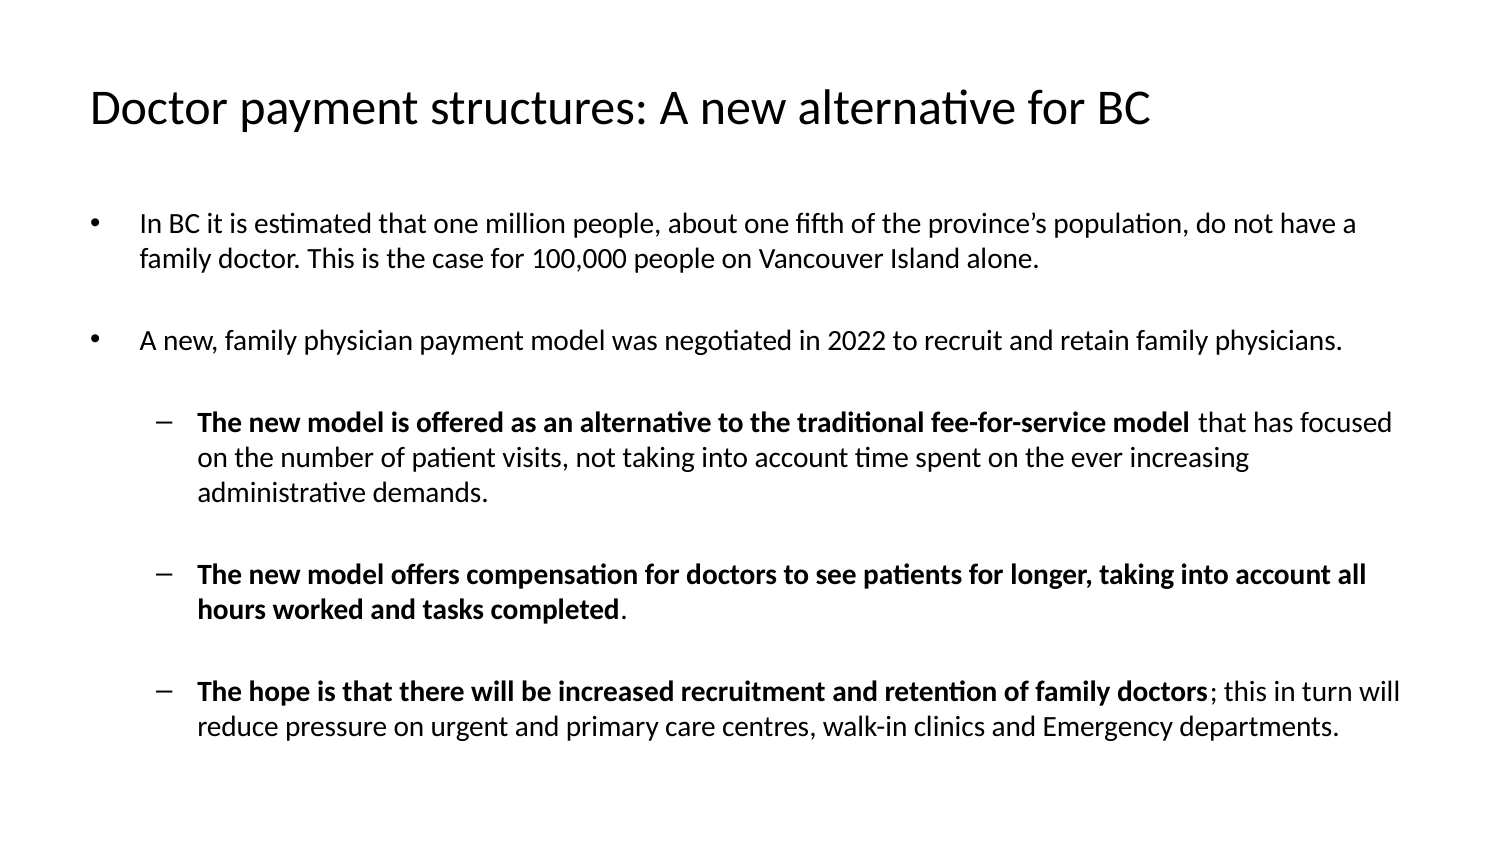

# Doctor payment structures: A new alternative for BC
In BC it is estimated that one million people, about one fifth of the province’s population, do not have a family doctor. This is the case for 100,000 people on Vancouver Island alone.

A new, family physician payment model was negotiated in 2022 to recruit and retain family physicians.

The new model is offered as an alternative to the traditional fee-for-service model that has focused on the number of patient visits, not taking into account time spent on the ever increasing administrative demands.

The new model offers compensation for doctors to see patients for longer, taking into account all hours worked and tasks completed.

The hope is that there will be increased recruitment and retention of family doctors; this in turn will reduce pressure on urgent and primary care centres, walk-in clinics and Emergency departments.